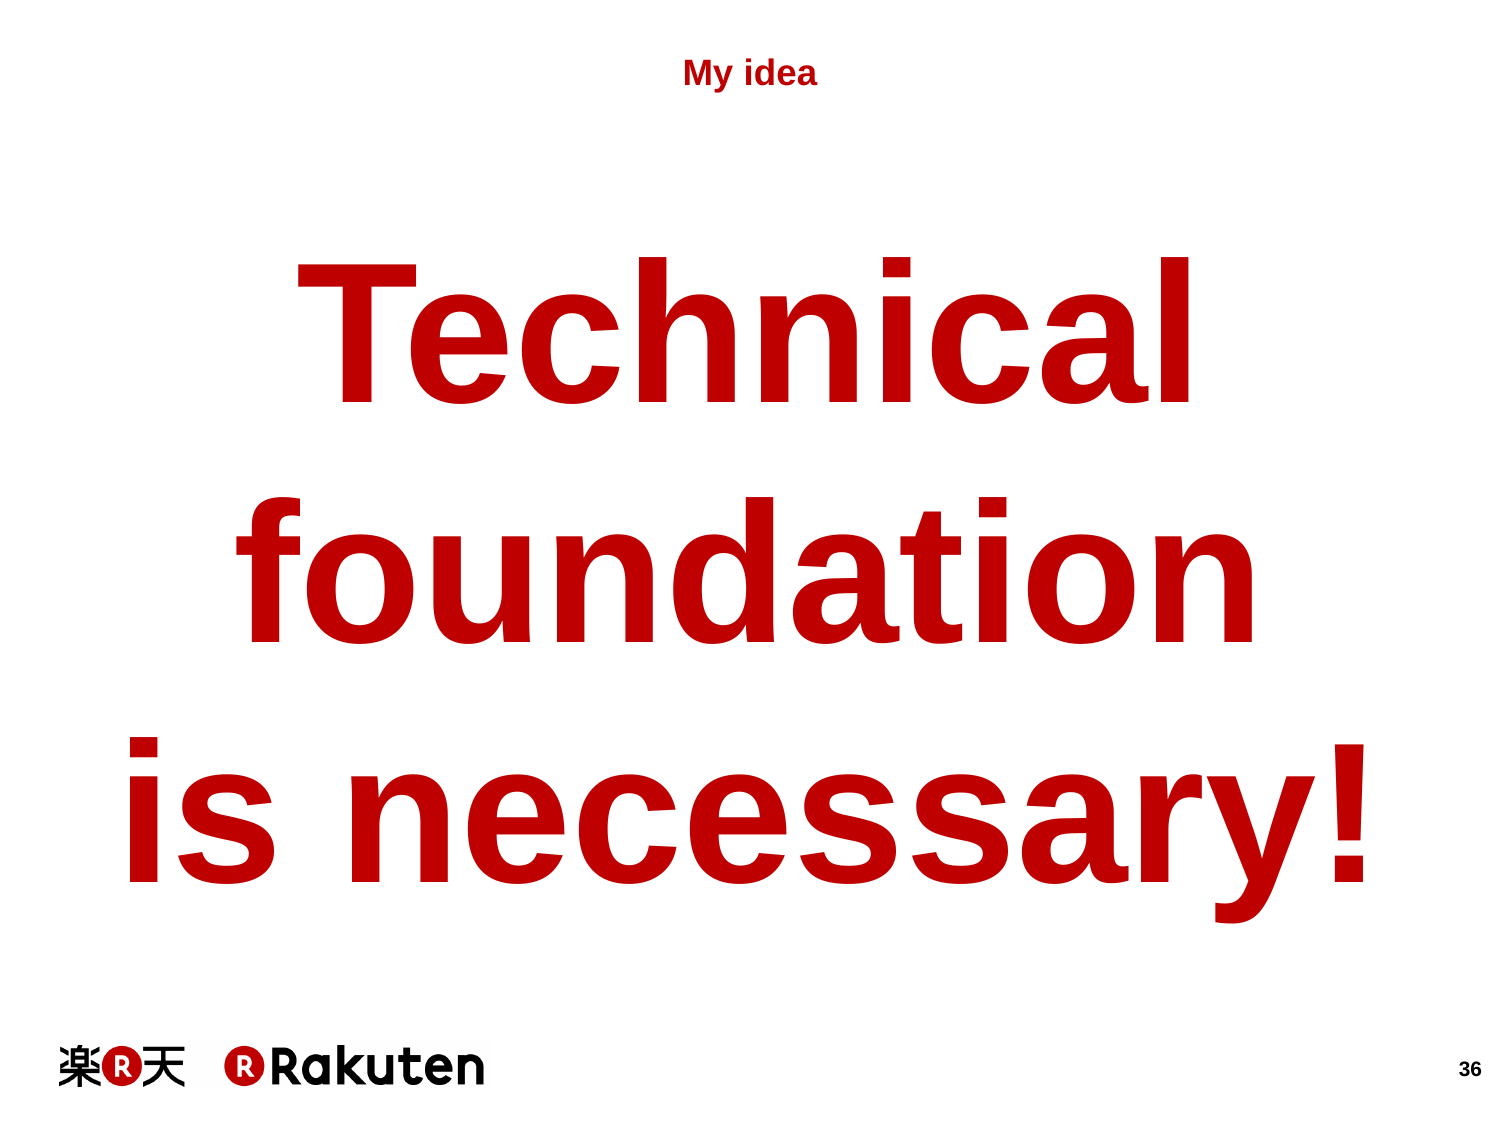

# My idea
Technical
foundation
is necessary!